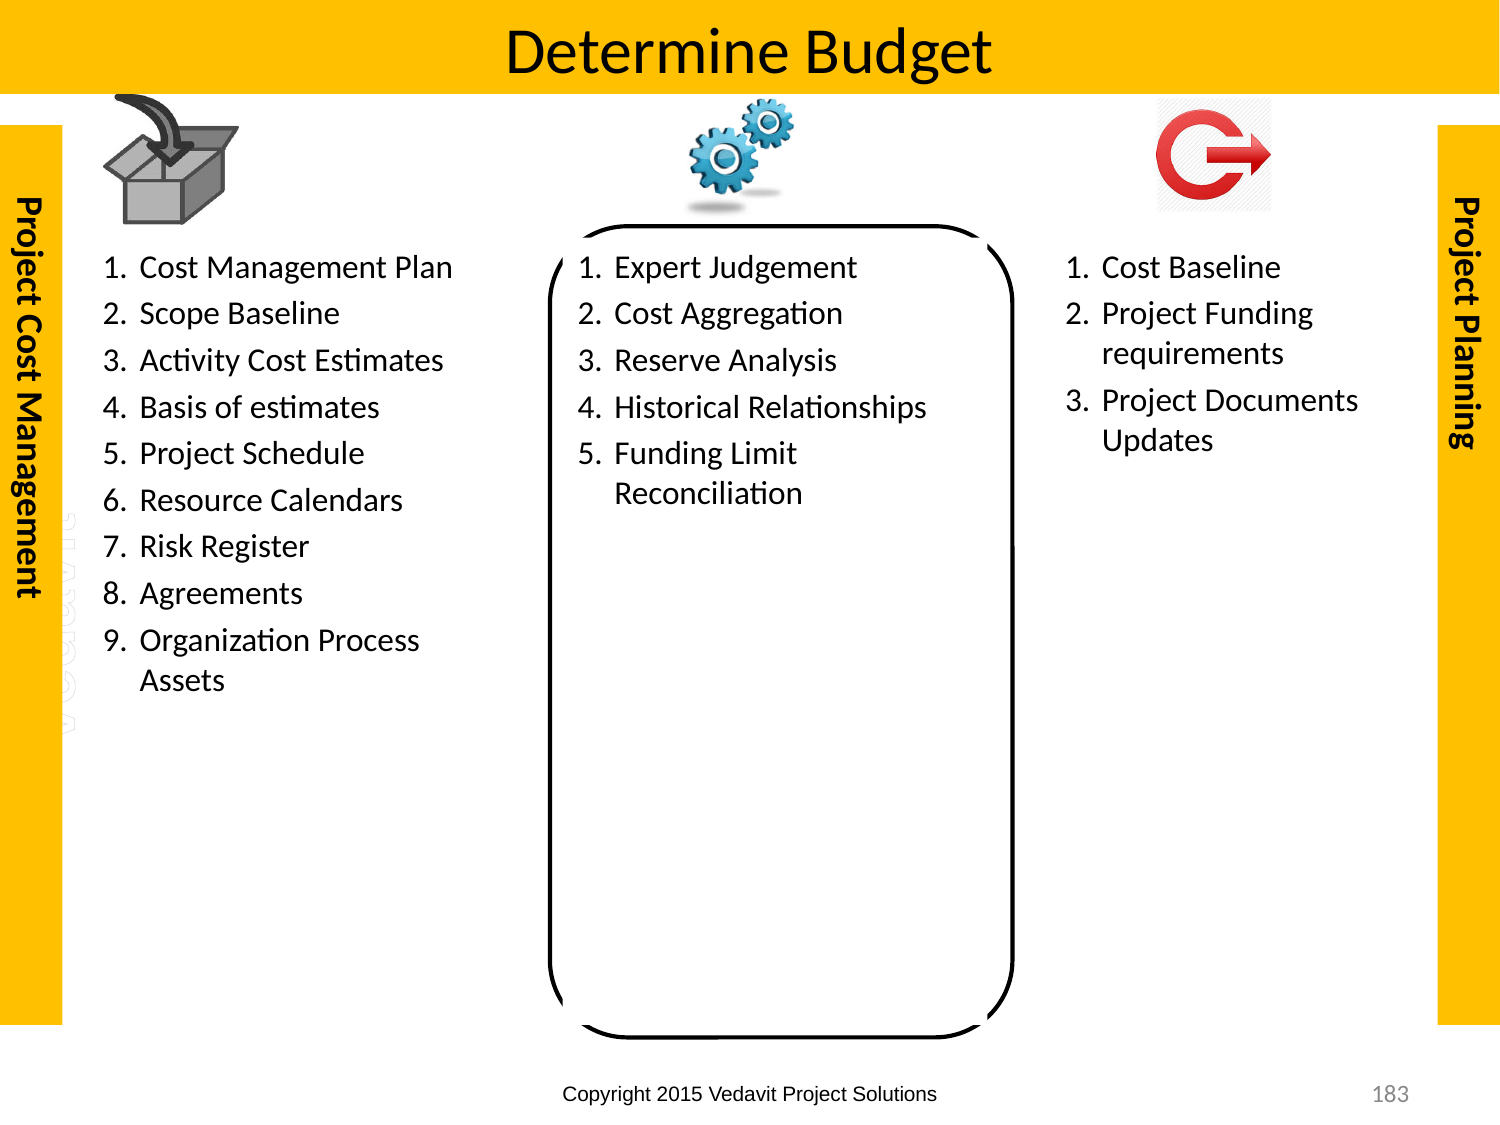

# Determine Budget
Project Cost Management
Project Planning
Cost Management Plan
Scope Baseline
Activity Cost Estimates
Basis of estimates
Project Schedule
Resource Calendars
Risk Register
Agreements
Organization Process Assets
Expert Judgement
Cost Aggregation
Reserve Analysis
Historical Relationships
Funding Limit Reconciliation
Cost Baseline
Project Funding requirements
Project Documents Updates
183